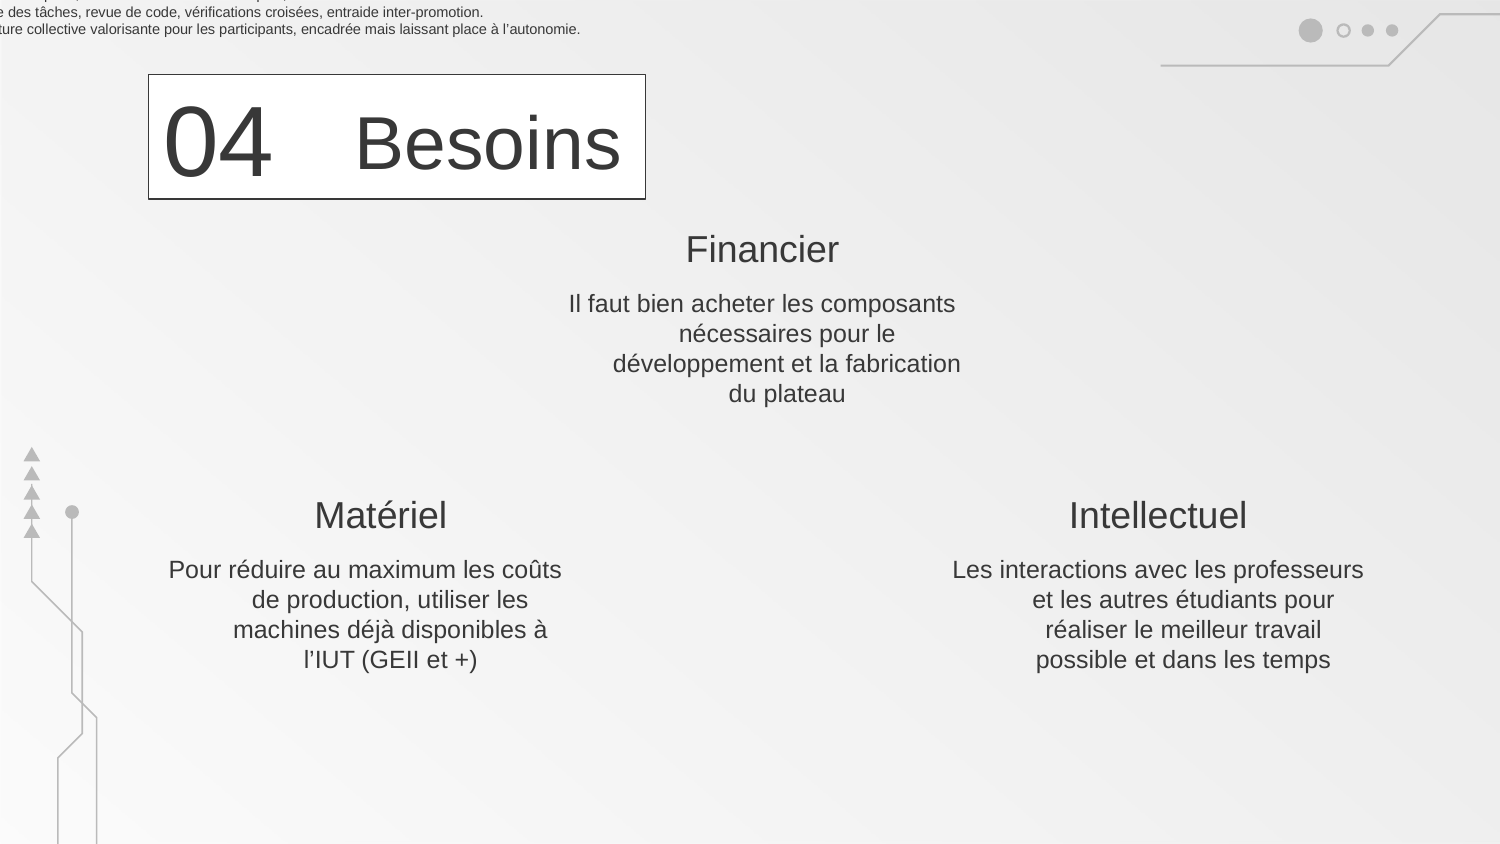

📌 Besoins du projet

🛠️ 1. Besoins matériels : mutualiser les ressources existantes
Pour minimiser les coûts de production, le projet s’appuie au maximum sur les équipements déjà présents à l’IUT (GEII et autres départements techniques).
Machines disponibles : imprimantes 3D, fraiseuses, stations de soudure, oscilloscope, analyseurs logiques, etc.
Objectif : limiter l’achat de matériel externe en utilisant les ressources locales pour la fabrication des boîtiers, des circuits imprimés, ou pour les tests.
Impact : réduction des coûts, valorisation des moyens techniques de l’IUT, et apprentissage pratique des outils disponibles.

💰 2. Besoins financiers : achat de composants spécifiques
Malgré la mutualisation du matériel, certains éléments doivent être achetés pour garantir la qualité et la fonctionnalité du prototype.
Composants électroniques : microcontrôleurs, capteurs magnétiques, LED RGB, transistors, drivers moteurs, etc.
Cartes et modules : PCB personnalisés, modules de communication (ex. Bluetooth, Wi-Fi), alimentation régulée.
Divers : câblage, plaques de prototypage, connecteurs, boîtier (si fabrication externe).
💡 Un budget bien défini permettra une meilleure planification et évitera les blocages en cours de projet.

🧠 3. Besoins intellectuels : accompagnement et collaboration
Le projet requiert un encadrement et des échanges réguliers pour maximiser sa réussite.
Interactions avec les enseignants : conseils en conception, validation des choix techniques, encadrement lors des tests.
Travail collaboratif avec les étudiants : partage des tâches, revue de code, vérifications croisées, entraide inter-promotion.
Objectif pédagogique : faire du projet une aventure collective valorisante pour les participants, encadrée mais laissant place à l’autonomie.

04

Besoins
Financier
Il faut bien acheter les composants nécessaires pour le développement et la fabrication du plateau
Matériel
Intellectuel
Pour réduire au maximum les coûts de production, utiliser les machines déjà disponibles à l’IUT (GEII et +)
Les interactions avec les professeurs et les autres étudiants pour réaliser le meilleur travail possible et dans les temps